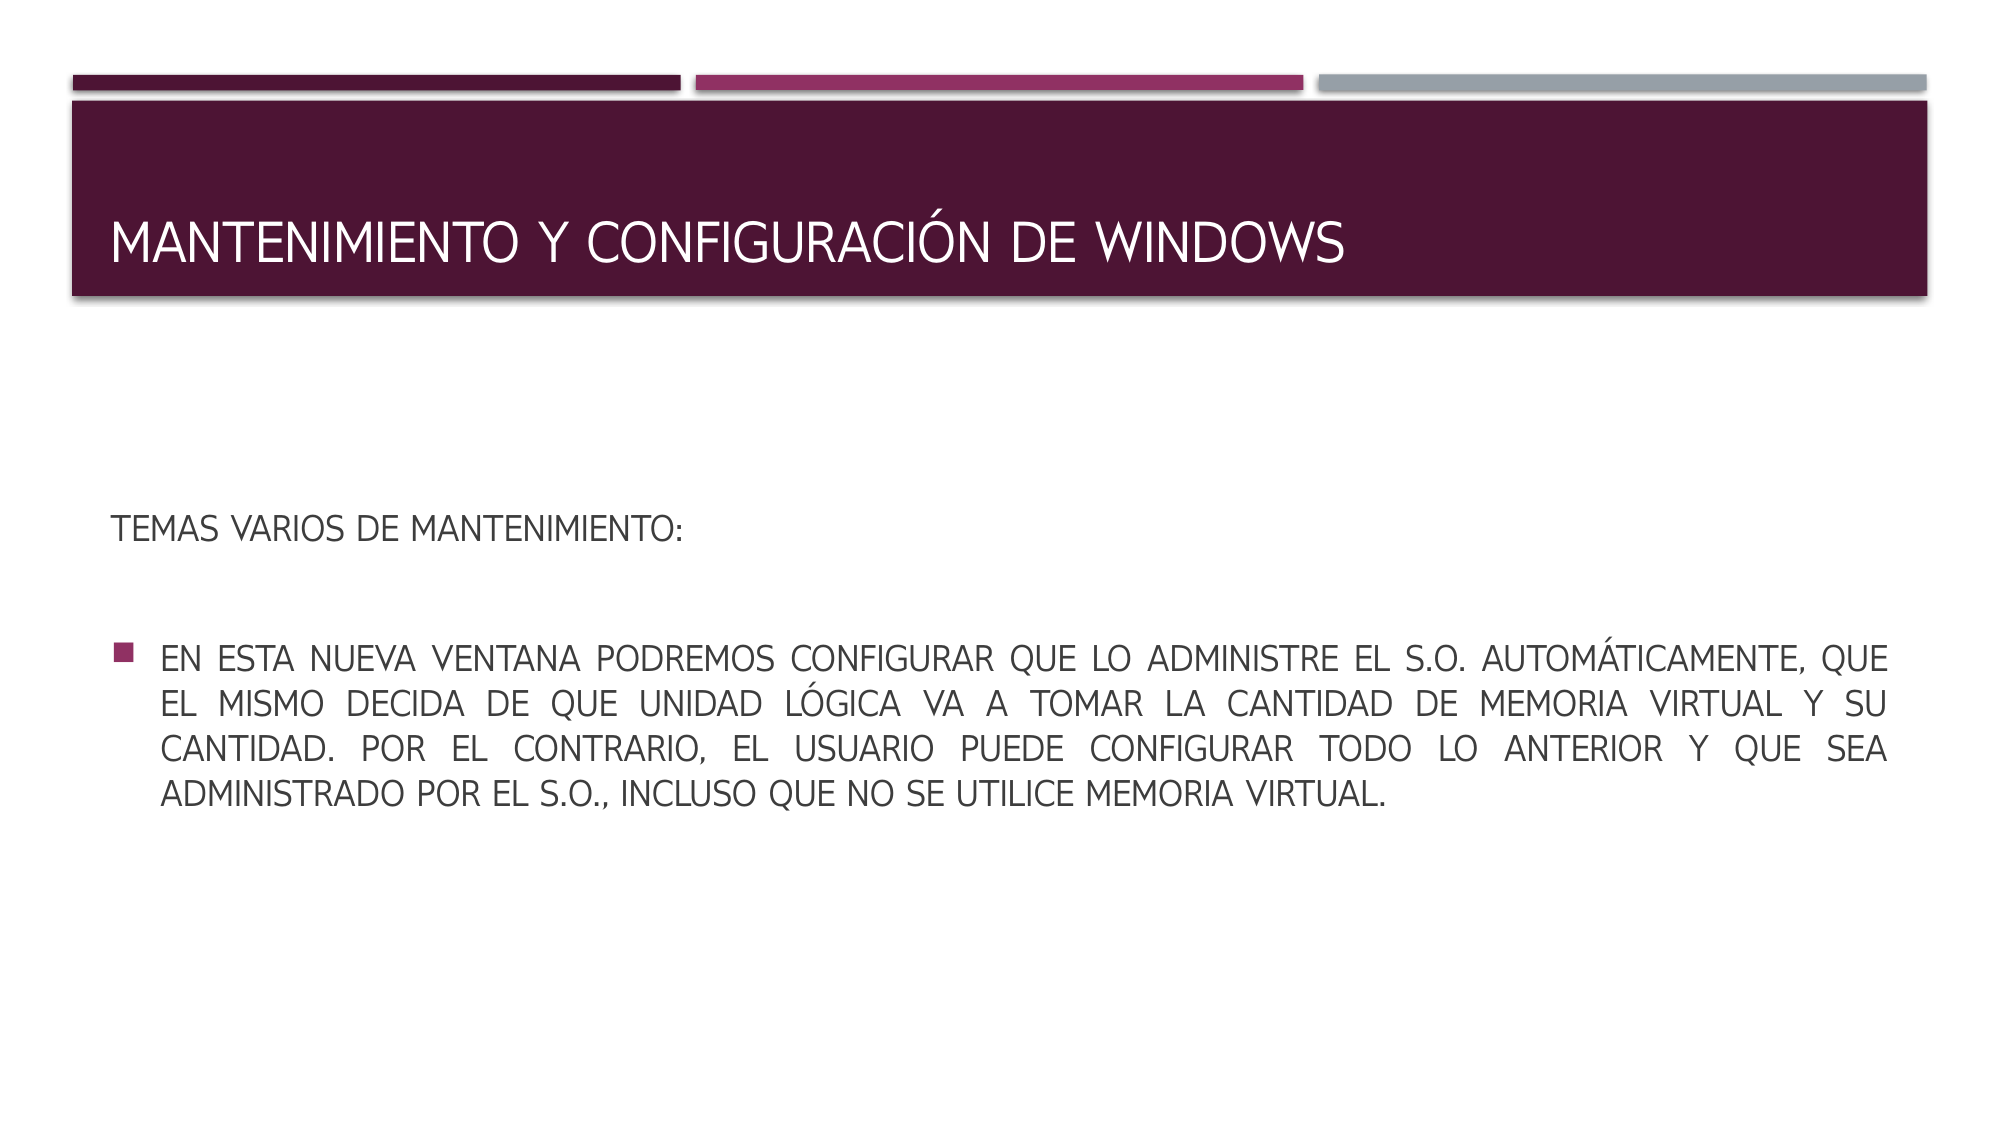

# MANTENIMIENTO Y CONFIGURACIÓN DE WINDOWS
TEMAS VARIOS DE MANTENIMIENTO:

EN ESTA NUEVA VENTANA PODREMOS CONFIGURAR QUE LO ADMINISTRE EL S.O. AUTOMÁTICAMENTE, QUE EL MISMO DECIDA DE QUE UNIDAD LÓGICA VA A TOMAR LA CANTIDAD DE MEMORIA VIRTUAL Y SU CANTIDAD. POR EL CONTRARIO, EL USUARIO PUEDE CONFIGURAR TODO LO ANTERIOR Y QUE SEA ADMINISTRADO POR EL S.O., INCLUSO QUE NO SE UTILICE MEMORIA VIRTUAL.